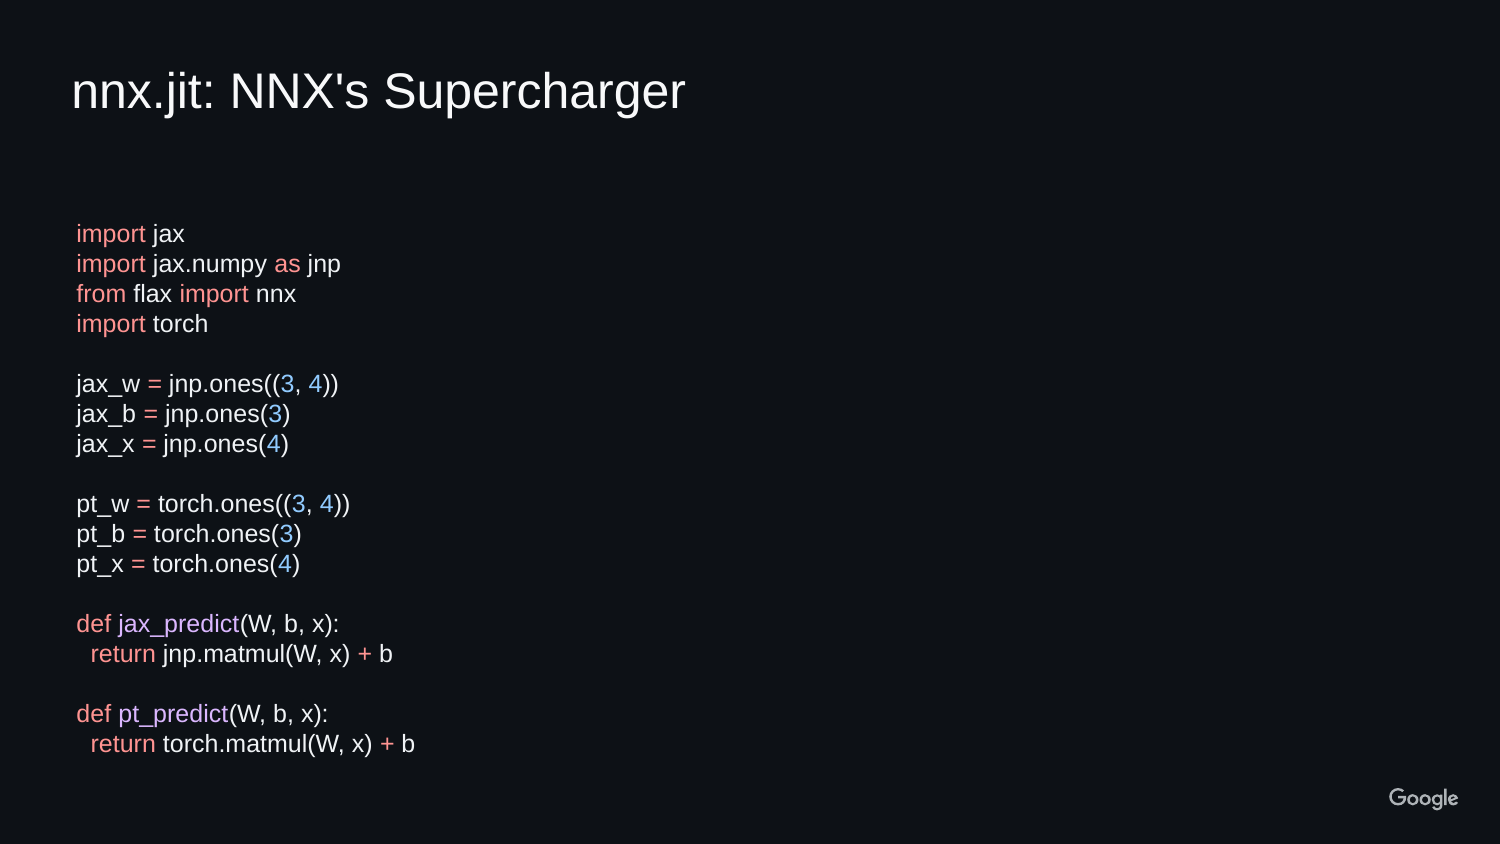

nnx.jit: NNX's Supercharger
import jax
import jax.numpy as jnp
from flax import nnx
import torch

jax_w = jnp.ones((3, 4))
jax_b = jnp.ones(3)
jax_x = jnp.ones(4)

pt_w = torch.ones((3, 4))
pt_b = torch.ones(3)
pt_x = torch.ones(4)

def jax_predict(W, b, x):
  return jnp.matmul(W, x) + b

def pt_predict(W, b, x):
  return torch.matmul(W, x) + b